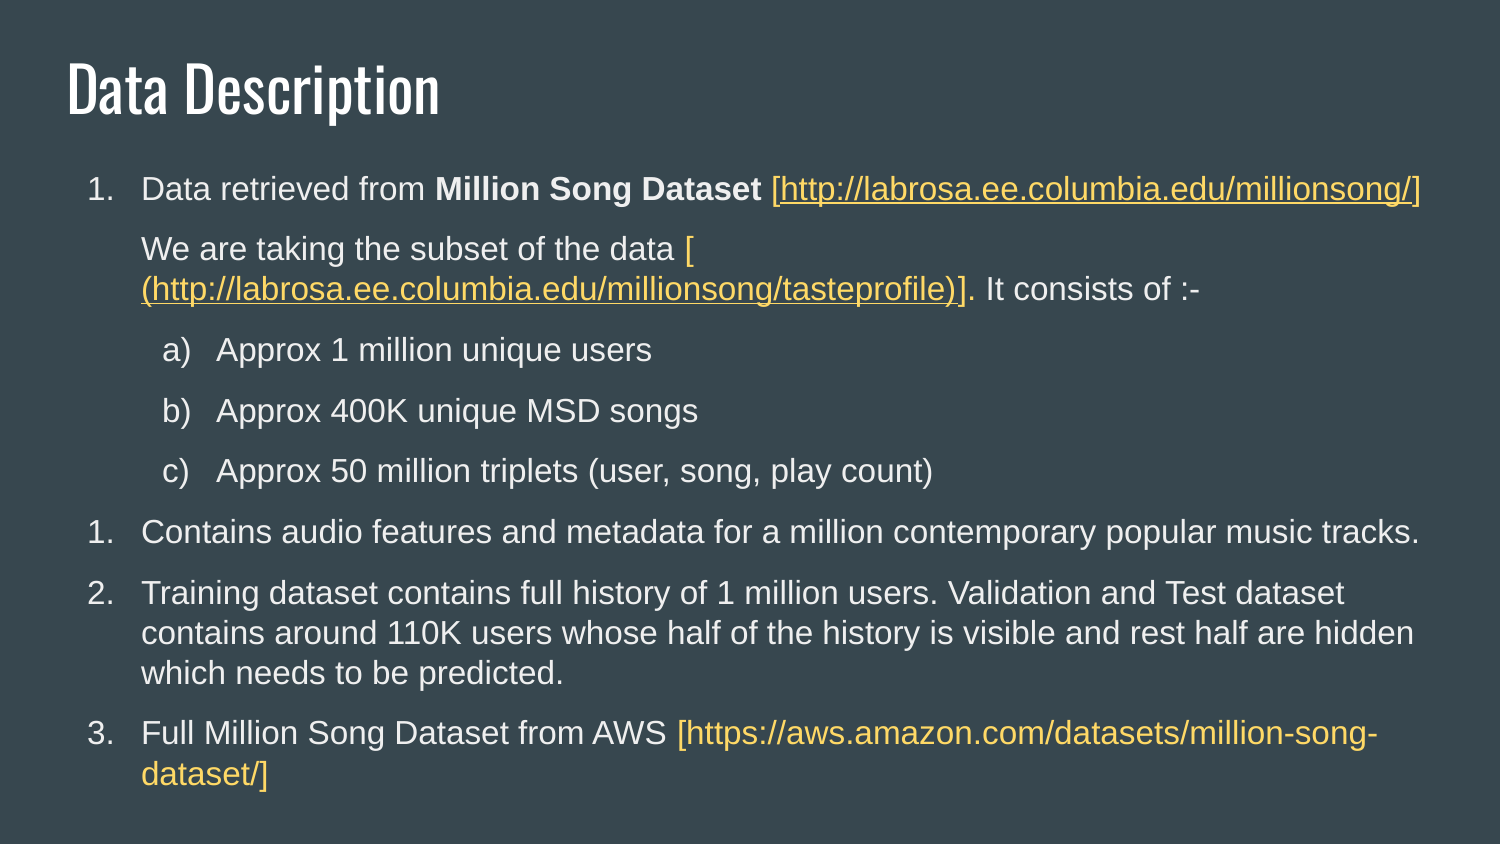

# Data Description
Data retrieved from Million Song Dataset [http://labrosa.ee.columbia.edu/millionsong/]
We are taking the subset of the data [(http://labrosa.ee.columbia.edu/millionsong/tasteprofile)]. It consists of :-
Approx 1 million unique users
Approx 400K unique MSD songs
Approx 50 million triplets (user, song, play count)
Contains audio features and metadata for a million contemporary popular music tracks.
Training dataset contains full history of 1 million users. Validation and Test dataset contains around 110K users whose half of the history is visible and rest half are hidden which needs to be predicted.
Full Million Song Dataset from AWS [https://aws.amazon.com/datasets/million-song-dataset/]